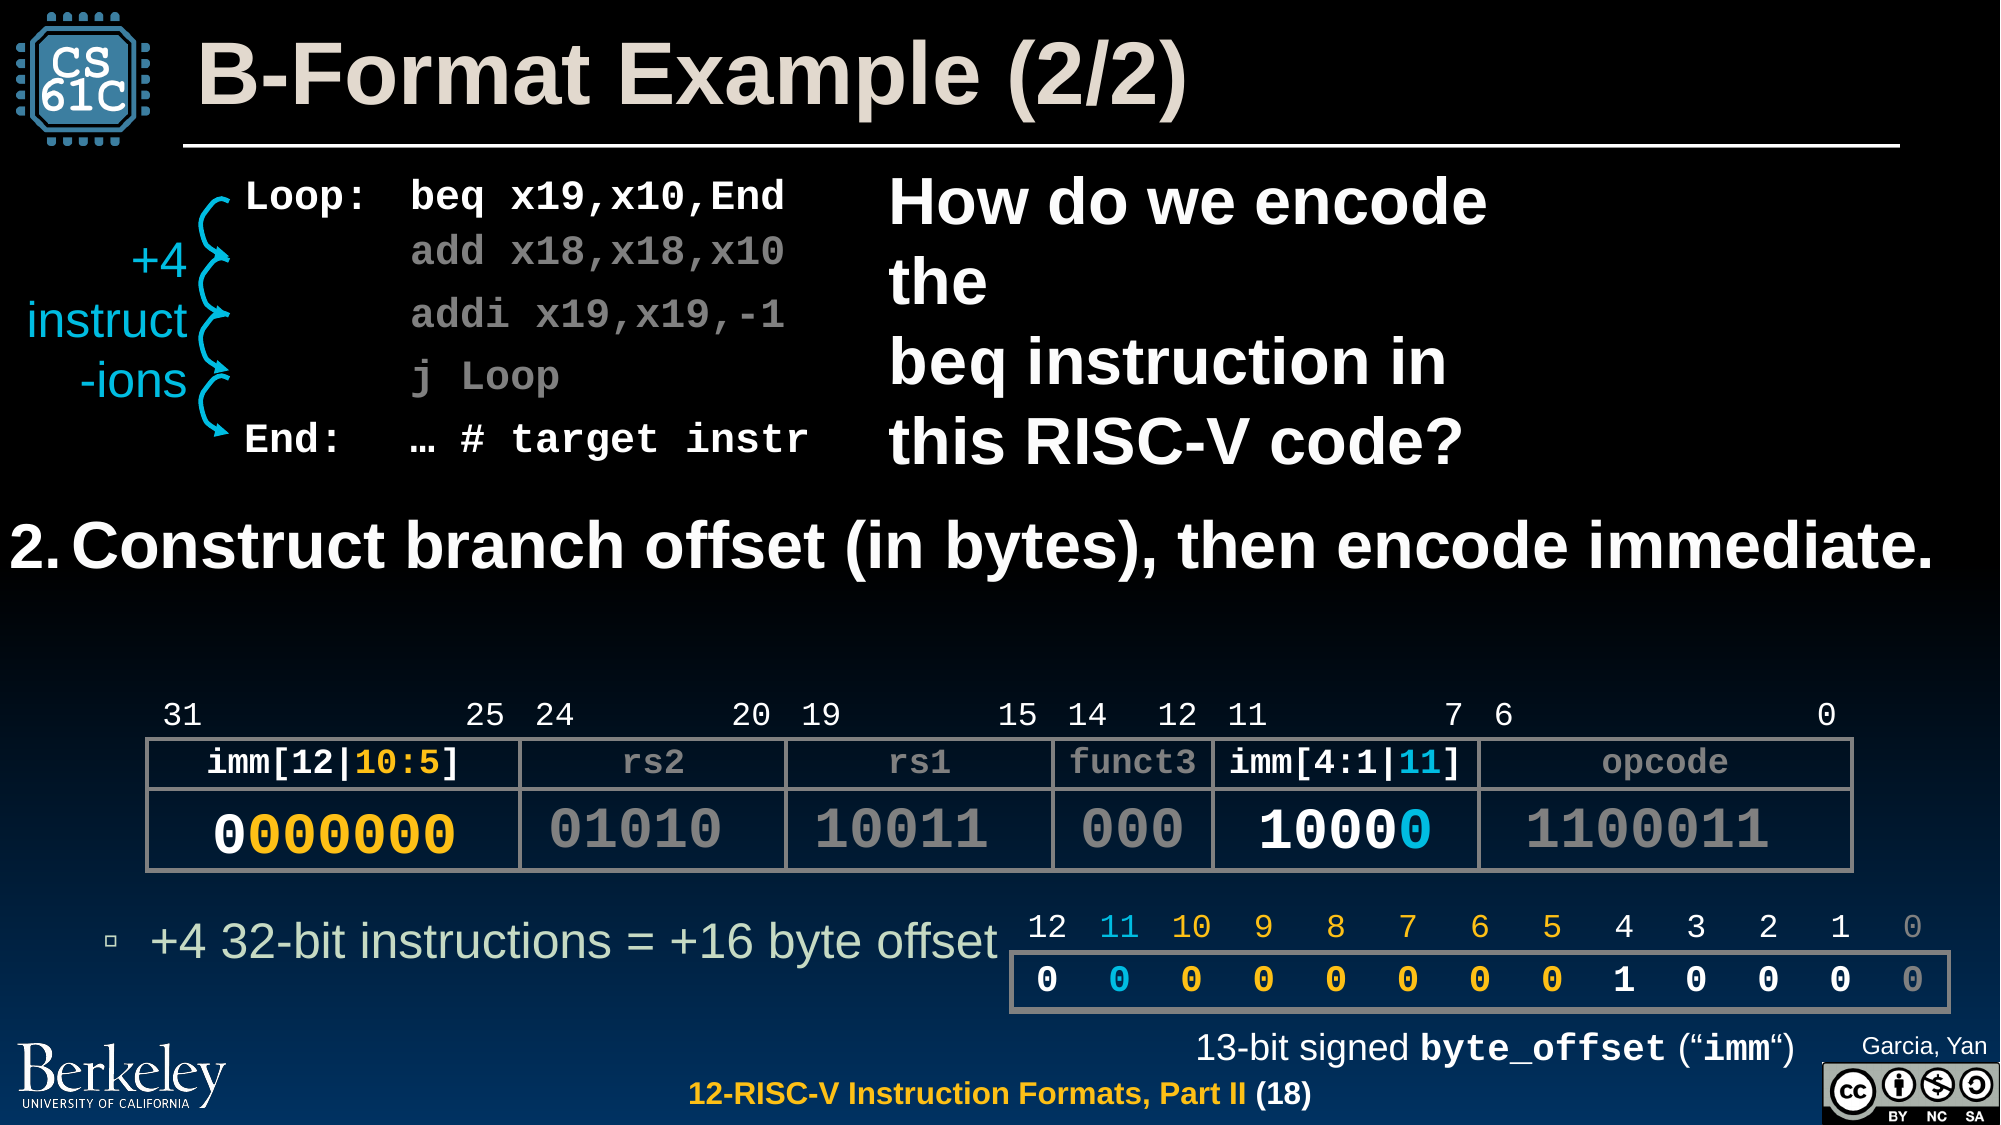

# B-Format Example (2/2)
How do we encode the
beq instruction in this RISC-V code?
| Loop: | beq x19,x10,End |
| --- | --- |
|  | add x18,x18,x10 |
|  | addi x19,x19,-1 |
|  | j Loop |
| End: | … # target instr |

+4 instruct-ions
Construct branch offset (in bytes), then encode immediate.
| 31 |  |  |  | 25 | 24 |  | 20 | 19 |  | 15 | 14 | 12 | 11 |  | 7 | 6 |  |  |  | 0 |
| --- | --- | --- | --- | --- | --- | --- | --- | --- | --- | --- | --- | --- | --- | --- | --- | --- | --- | --- | --- | --- |
| imm[12|10:5] |  |  |  |  | rs2 |  |  | rs1 |  |  | funct3 |  | imm[4:1|11] |  |  | opcode |  |  |  |  |
|  |  |  |  |  | 01010 |  |  | 10011 |  |  | 000 |  |  |  |  | 1100011 |  |  |  |  |
0000000
10000
| 12 | 11 | 10 | 9 | 8 | 7 | 6 | 5 | 4 | 3 | 2 | 1 | 0 |
| --- | --- | --- | --- | --- | --- | --- | --- | --- | --- | --- | --- | --- |
|  |  |  |  |  |  |  |  |  |  |  |  |  |
+4 32-bit instructions = +16 byte offset
| 0 | 0 | 0 | 0 | 0 | 0 | 0 | 0 | 1 | 0 | 0 | 0 | 0 |
| --- | --- | --- | --- | --- | --- | --- | --- | --- | --- | --- | --- | --- |
13-bit signed byte_offset (“imm“)